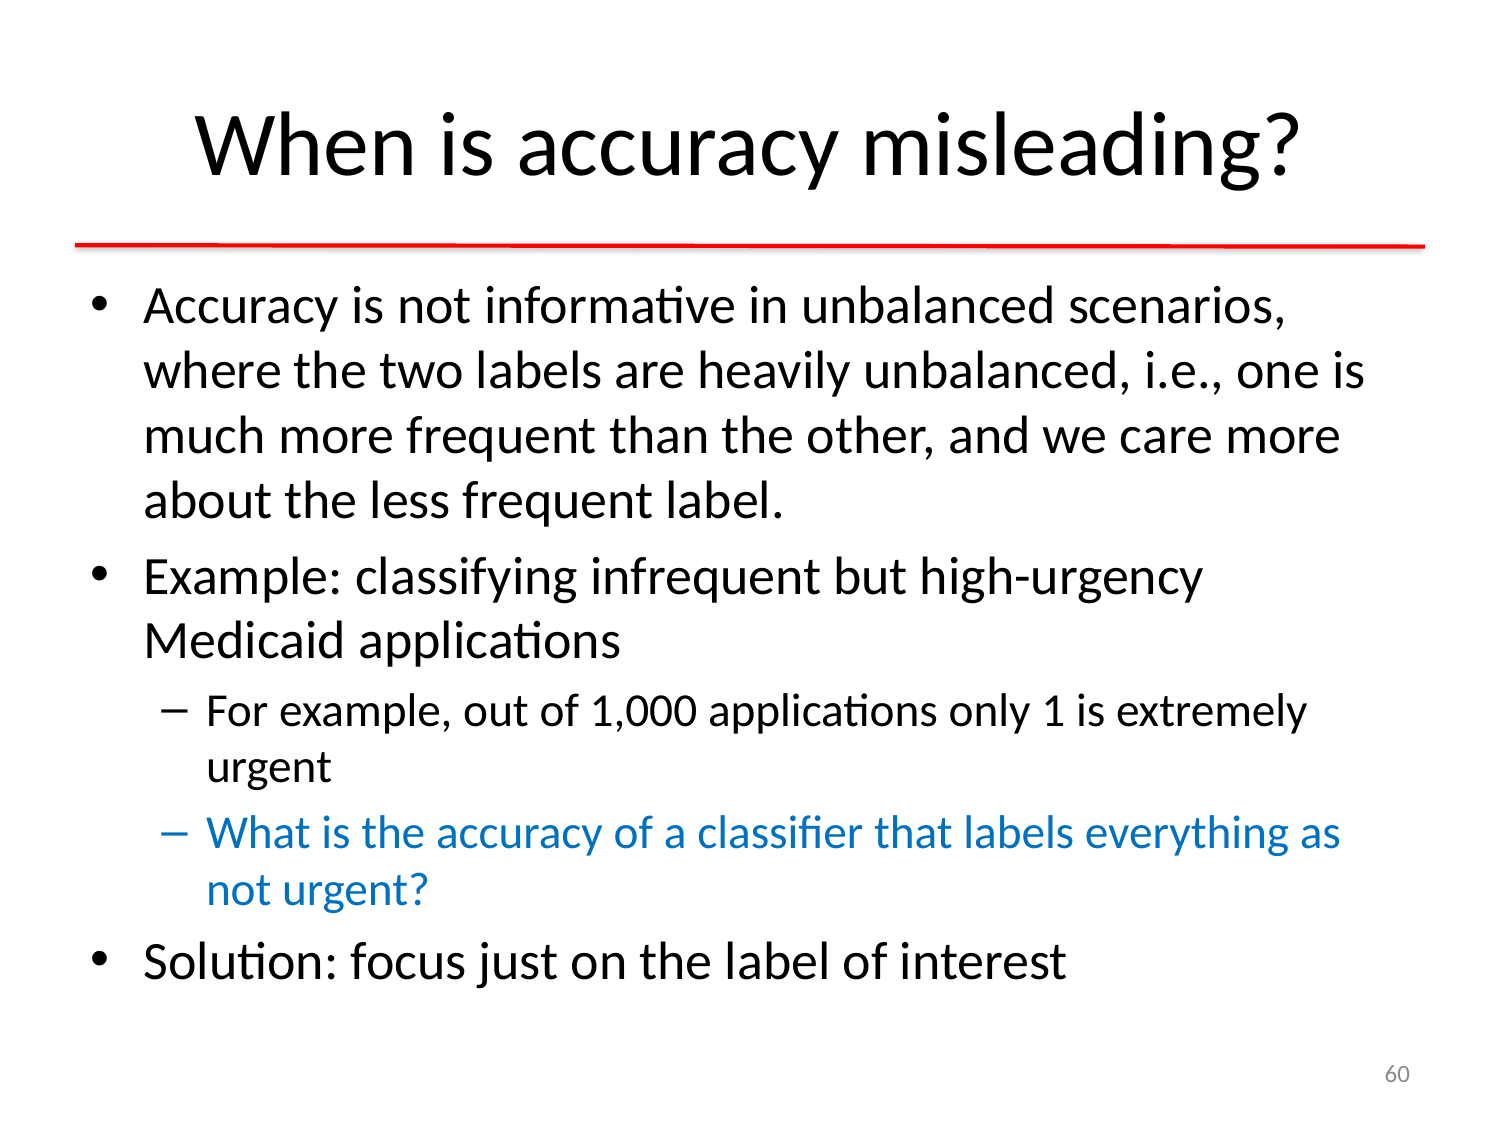

# When is accuracy misleading?
Accuracy is not informative in unbalanced scenarios, where the two labels are heavily unbalanced, i.e., one is much more frequent than the other, and we care more about the less frequent label.
Example: classifying infrequent but high-urgency Medicaid applications
For example, out of 1,000 applications only 1 is extremely urgent
What is the accuracy of a classifier that labels everything as not urgent?
Solution: focus just on the label of interest

60